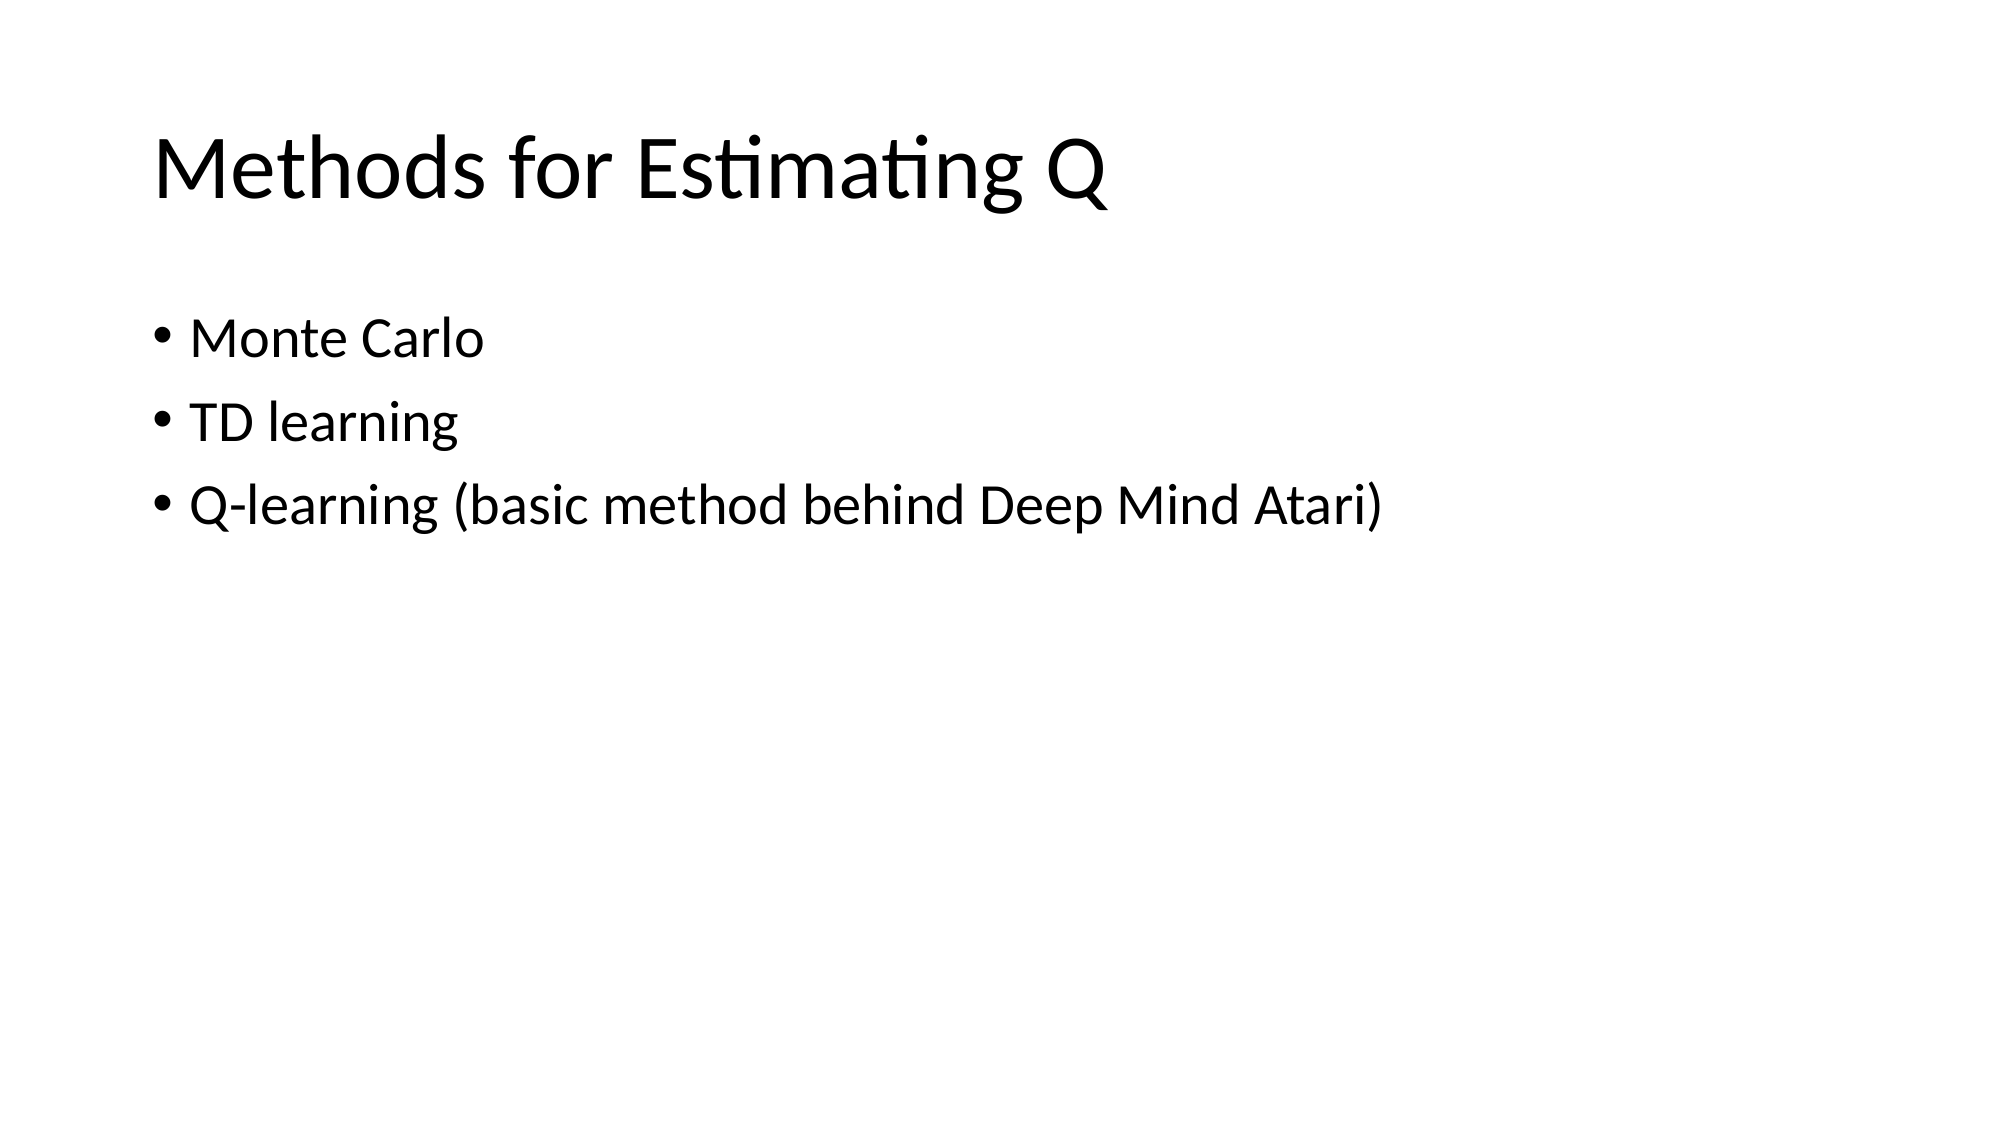

# Methods for Estimating Q
Monte Carlo
TD learning
Q-learning (basic method behind Deep Mind Atari)